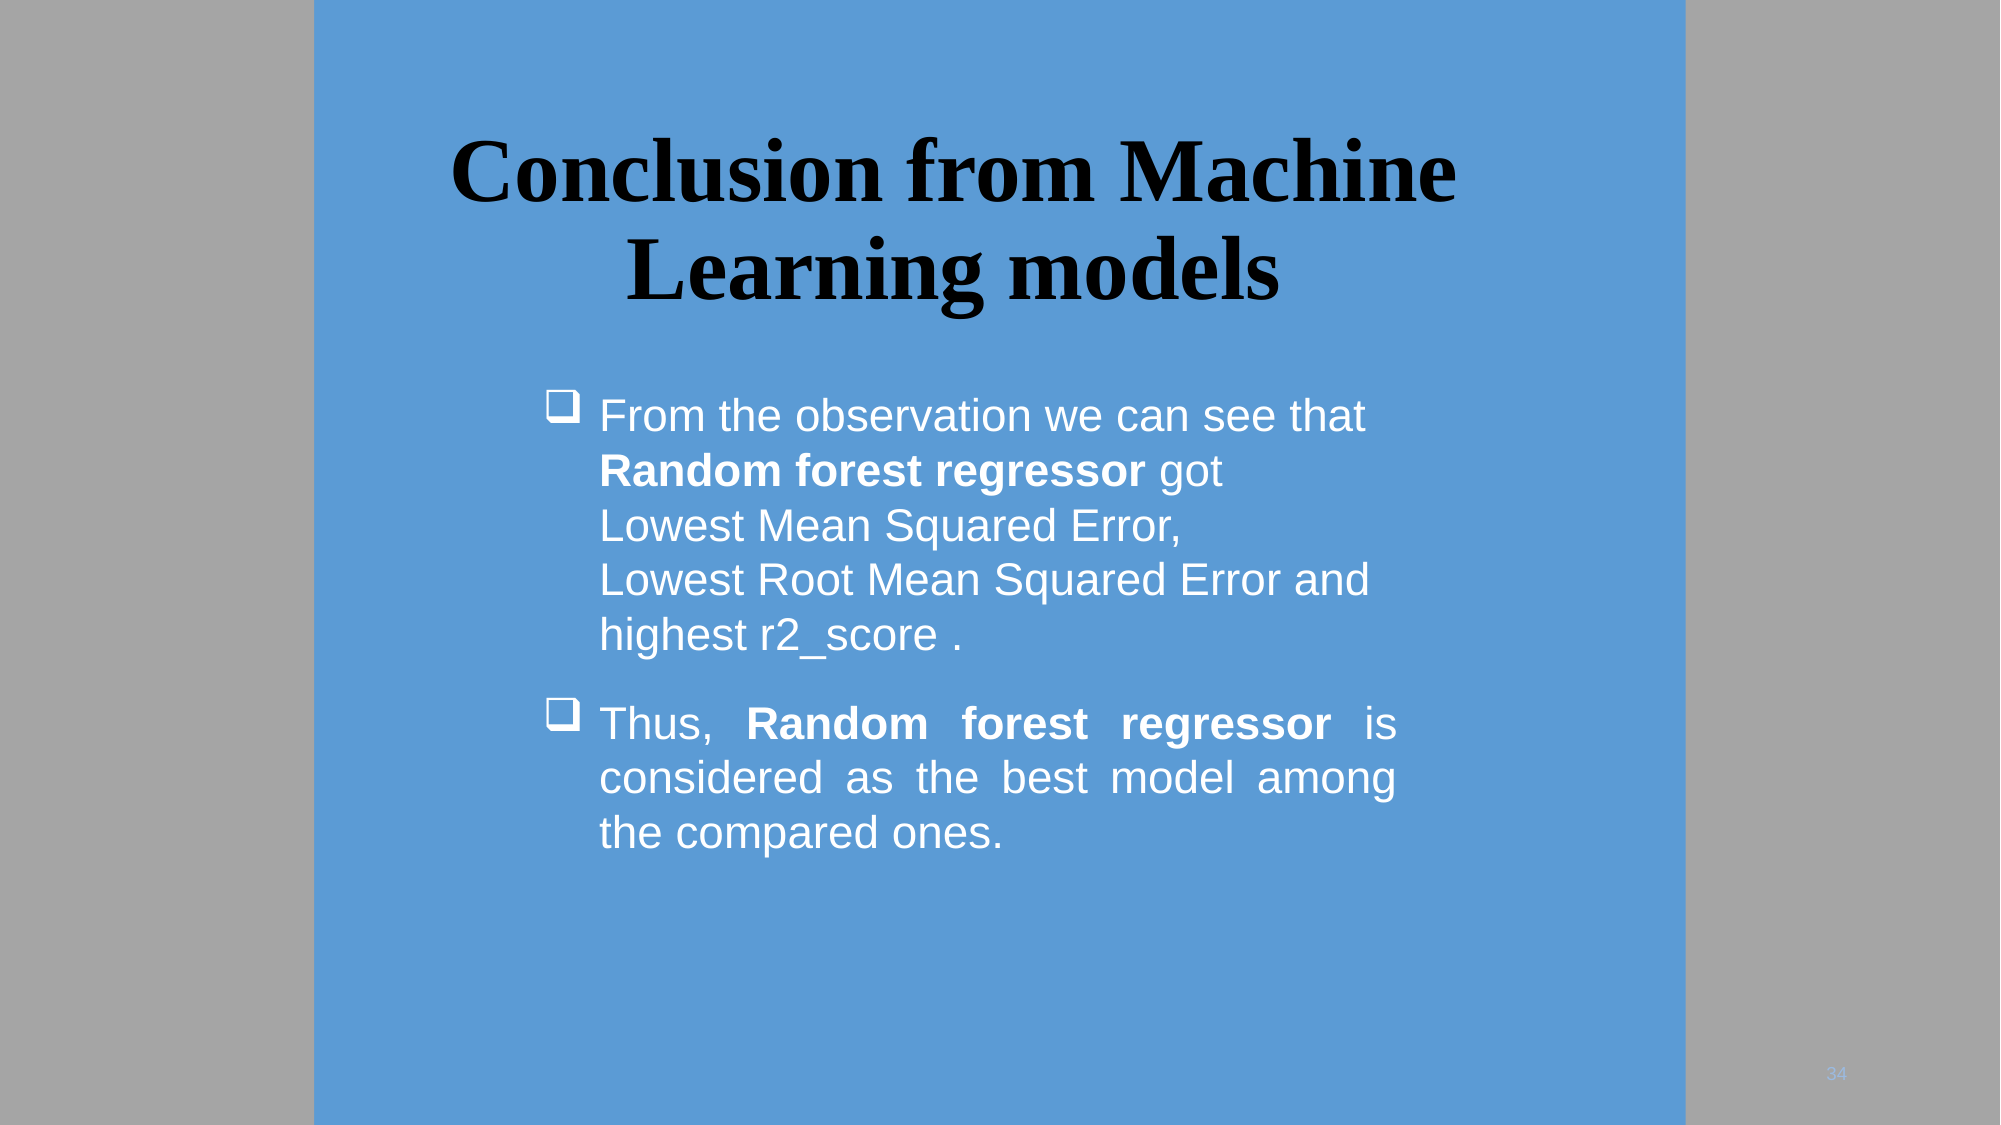

# Conclusion from Machine Learning models
From the observation we can see that Random forest regressor got           Lowest Mean Squared Error,            Lowest Root Mean Squared Error and highest r2_score .
Thus, Random forest regressor is considered as the best model among the compared ones.
34